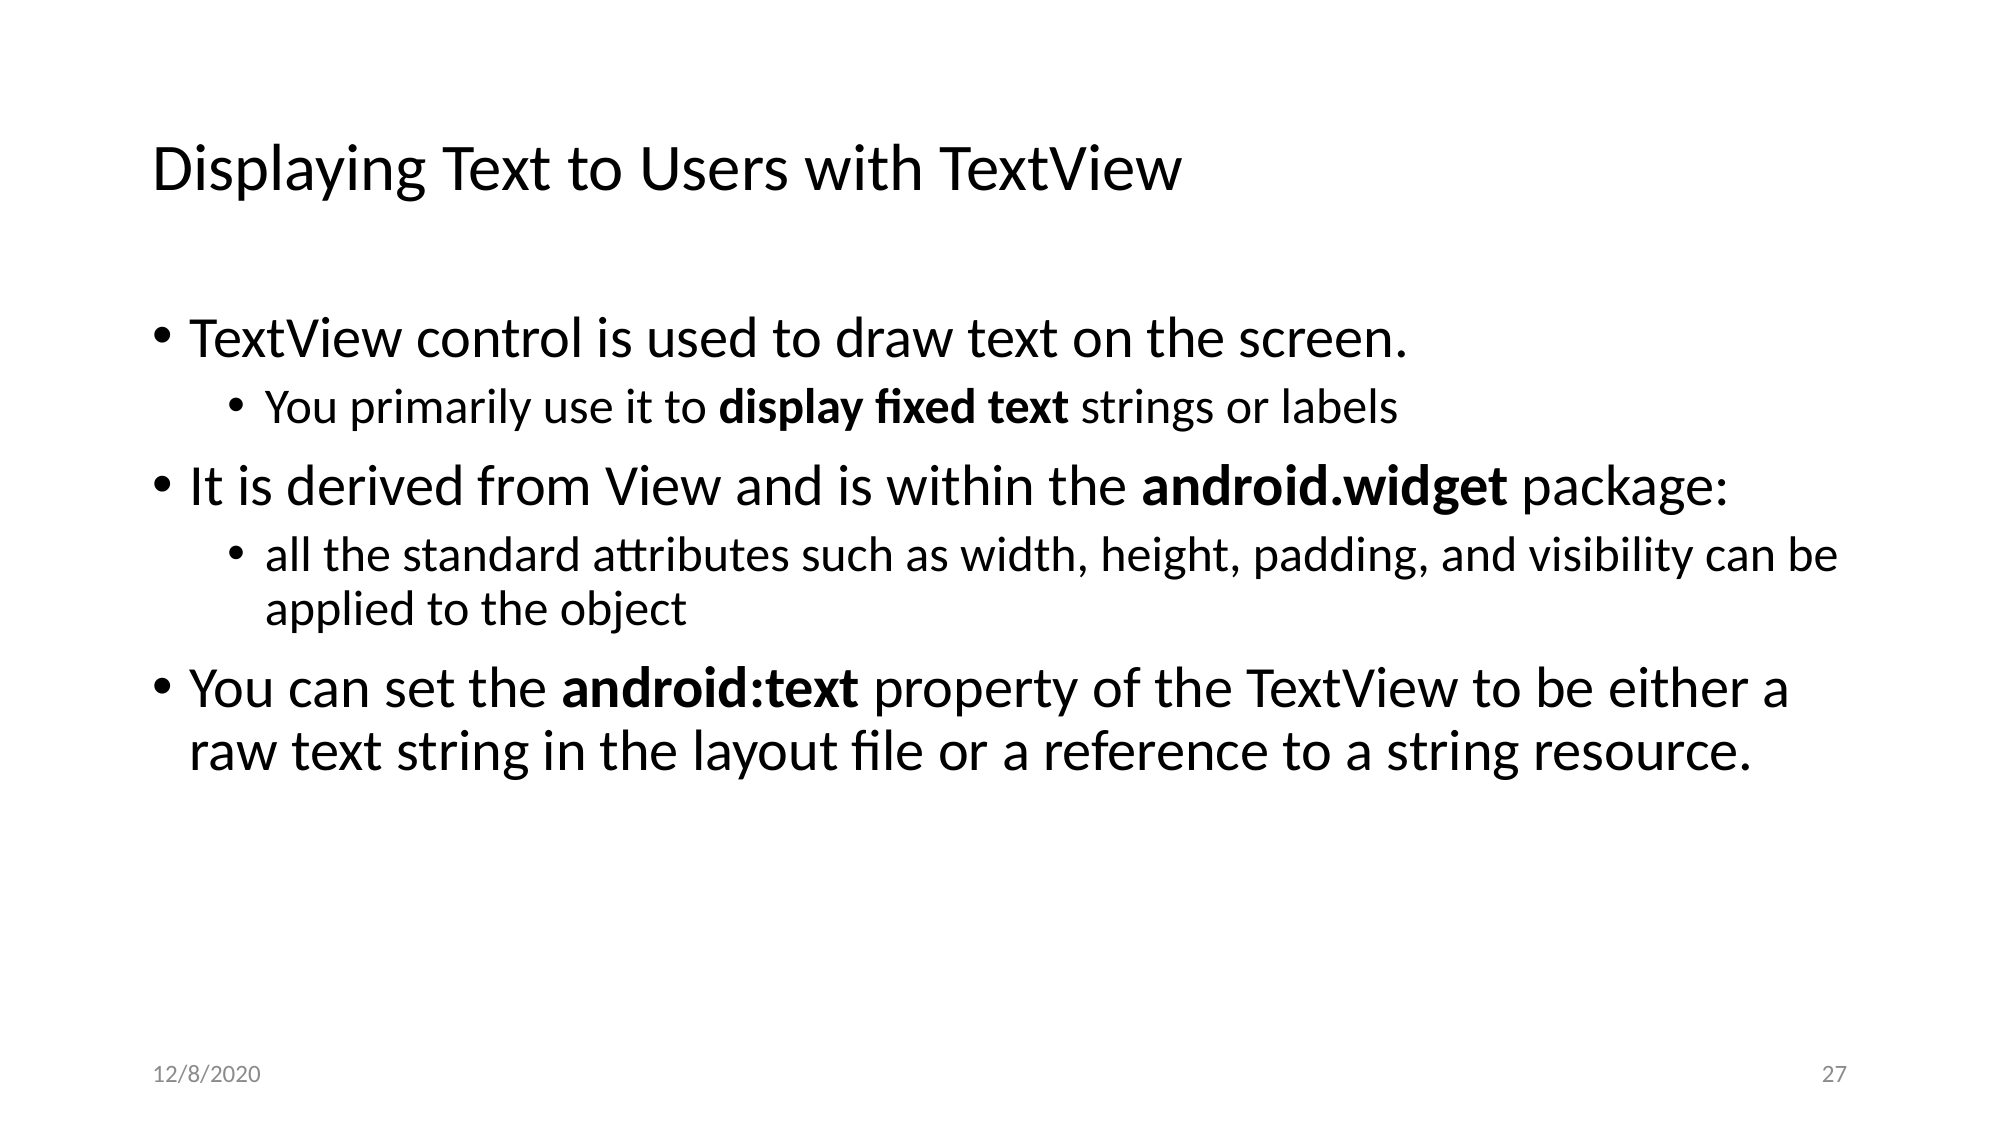

# Displaying Text to Users with TextView
TextView control is used to draw text on the screen.
You primarily use it to display fixed text strings or labels
It is derived from View and is within the android.widget package:
all the standard attributes such as width, height, padding, and visibility can be applied to the object
You can set the android:text property of the TextView to be either a raw text string in the layout file or a reference to a string resource.
12/8/2020
27